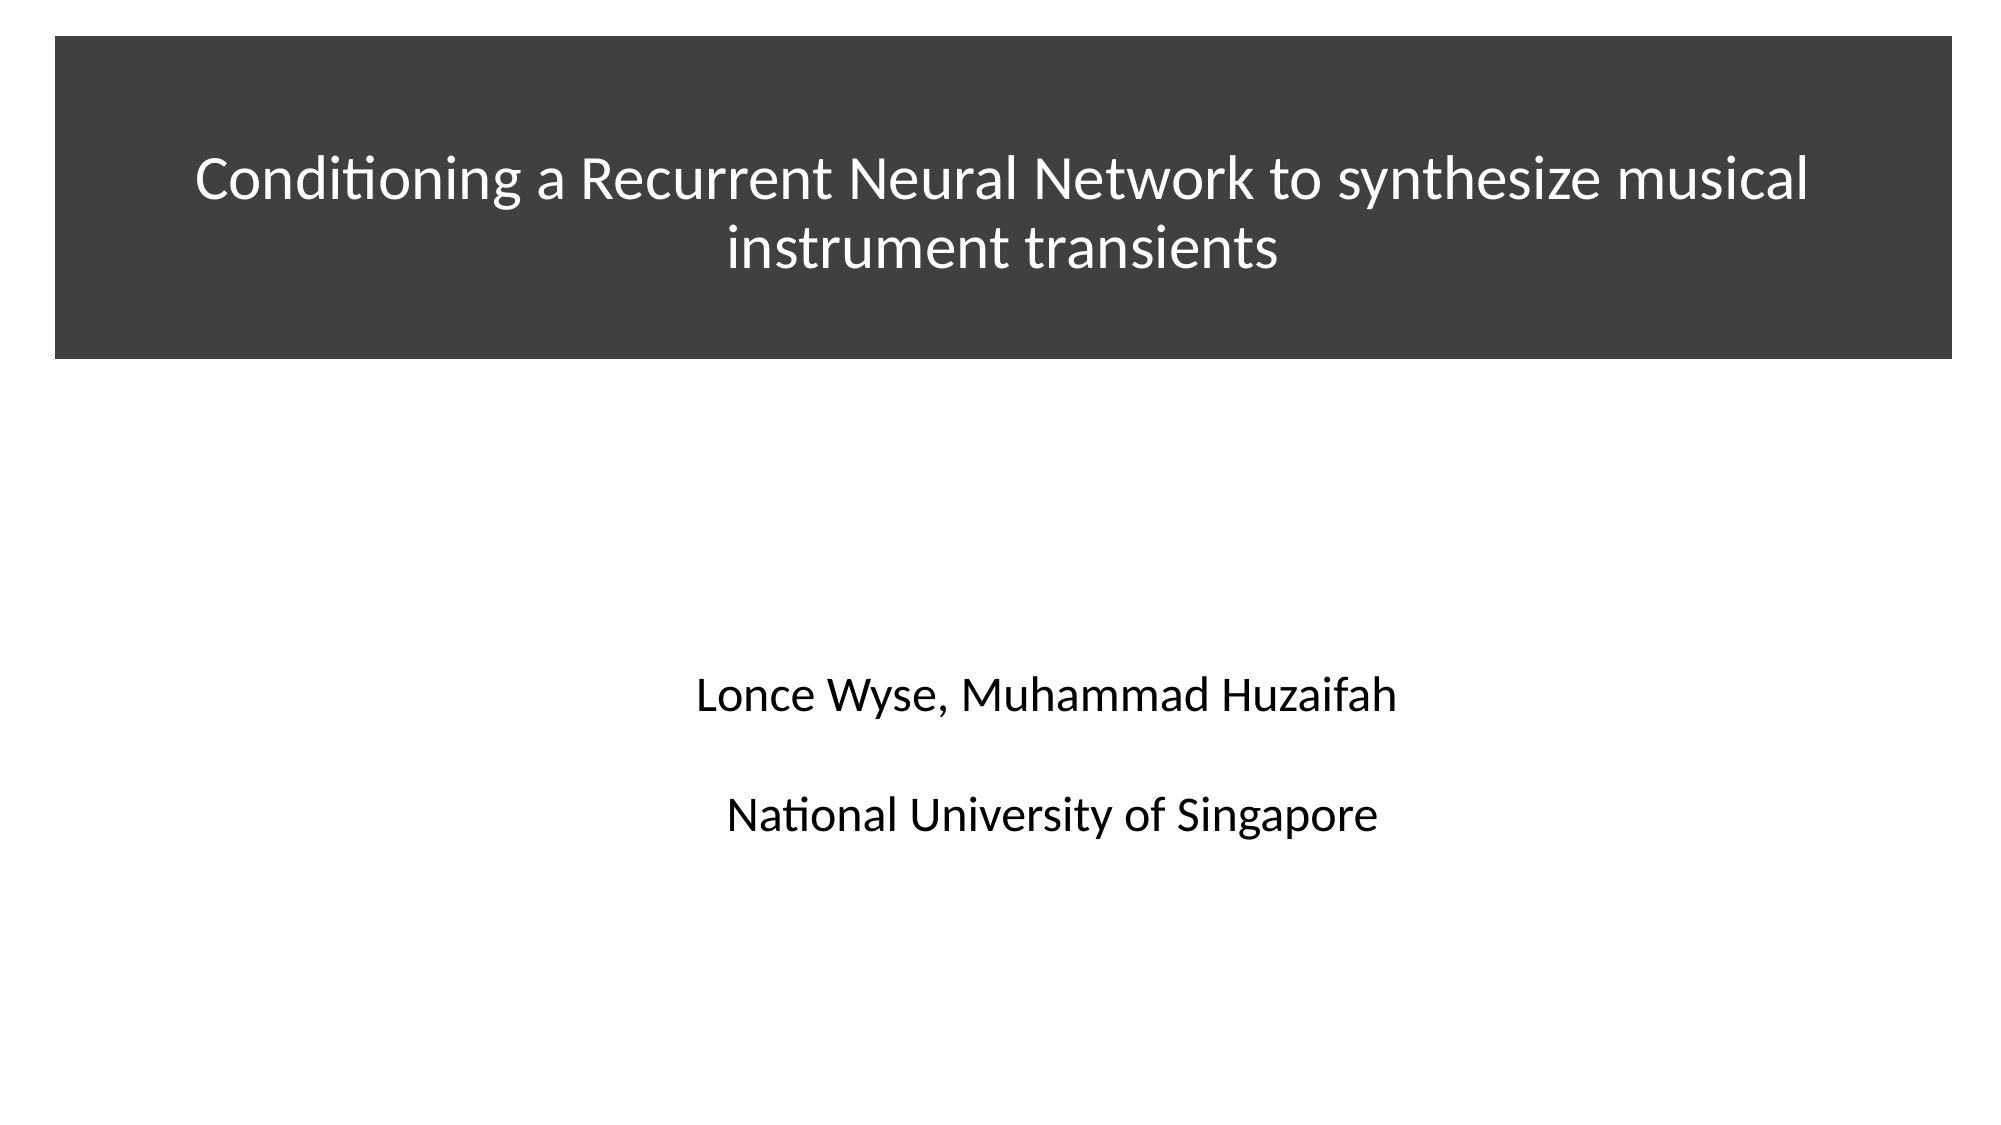

# Conditioning a Recurrent Neural Network to synthesize musical instrument transients

Lonce Wyse, Muhammad Huzaifah

National University of Singapore